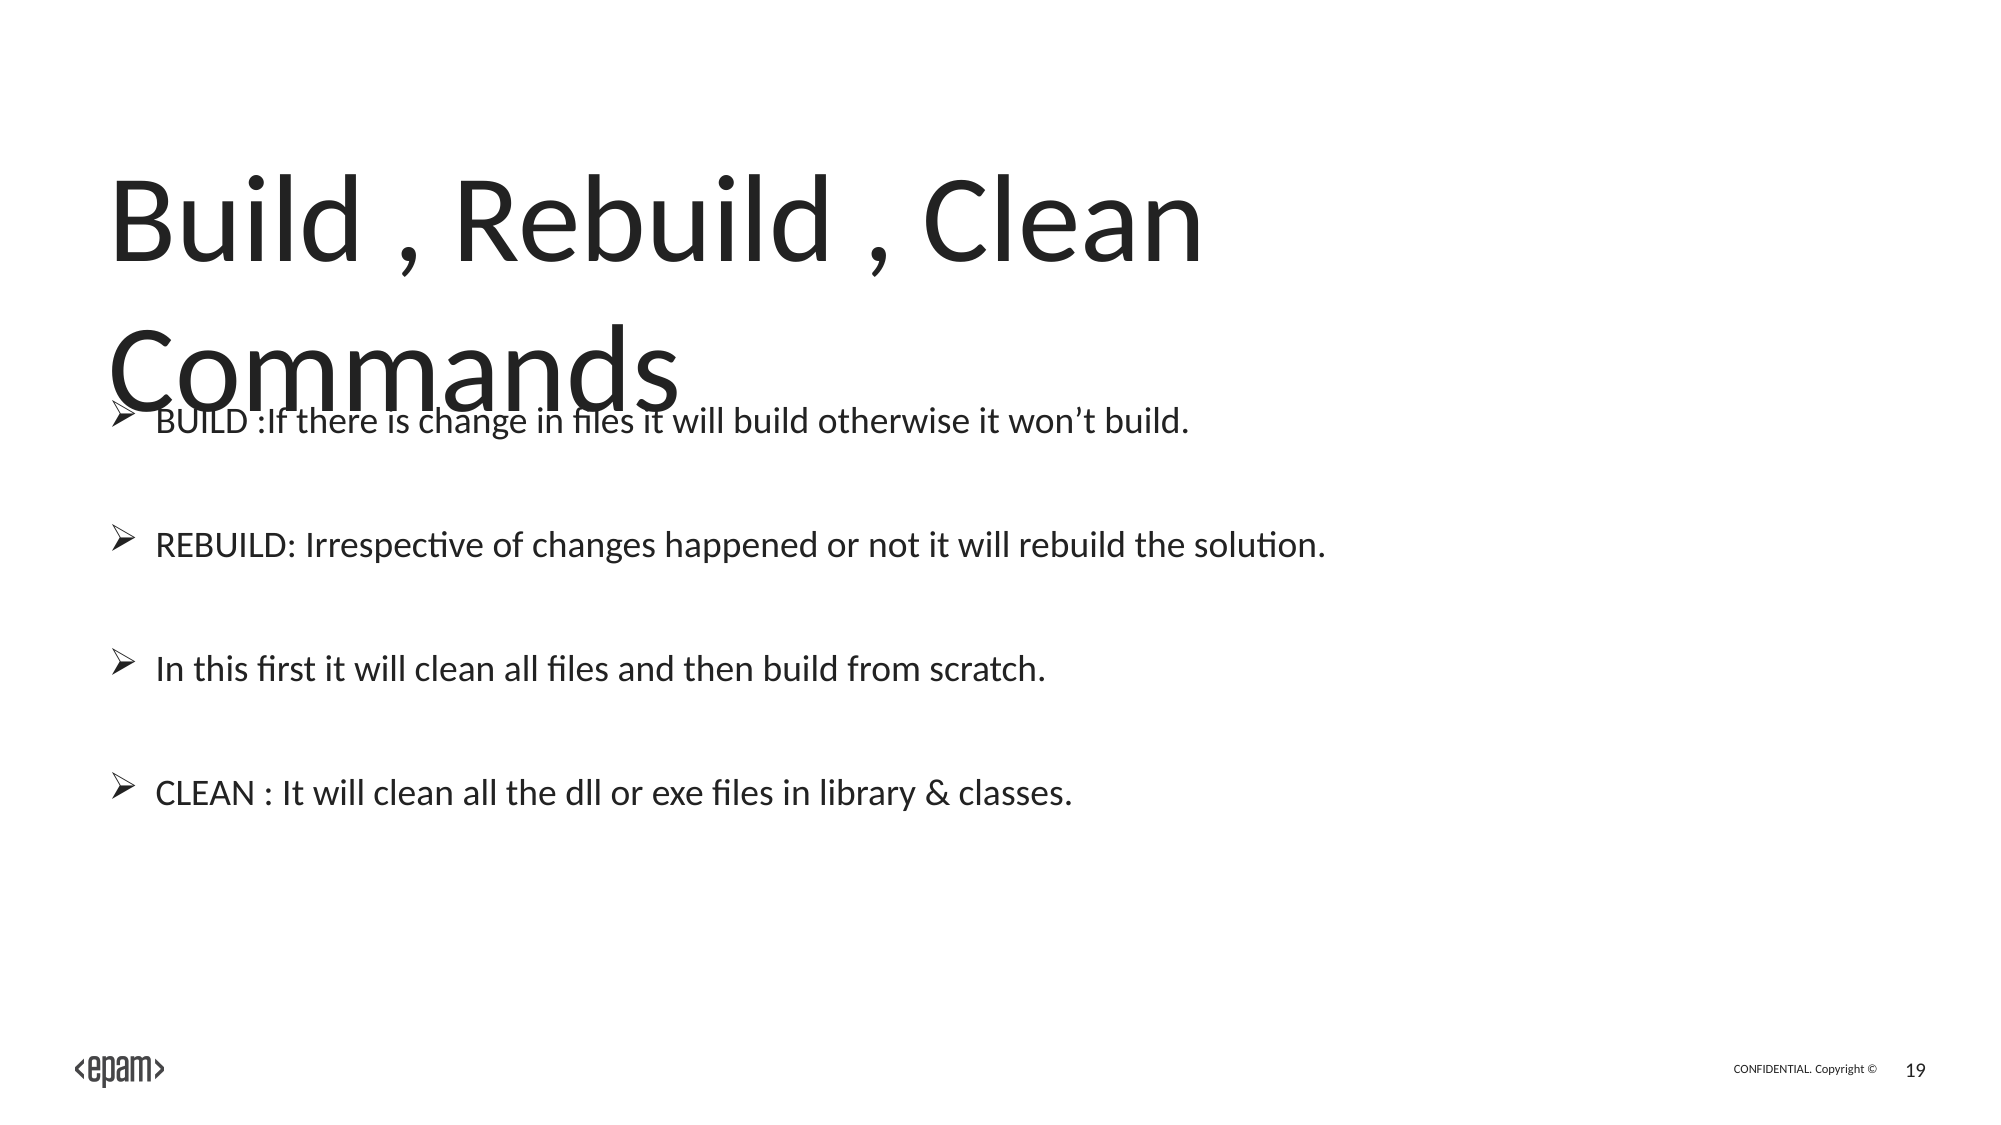

# Build , Rebuild , Clean Commands
BUILD :If there is change in files it will build otherwise it won’t build.

REBUILD: Irrespective of changes happened or not it will rebuild the solution.

In this first it will clean all files and then build from scratch.

CLEAN : It will clean all the dll or exe files in library & classes.